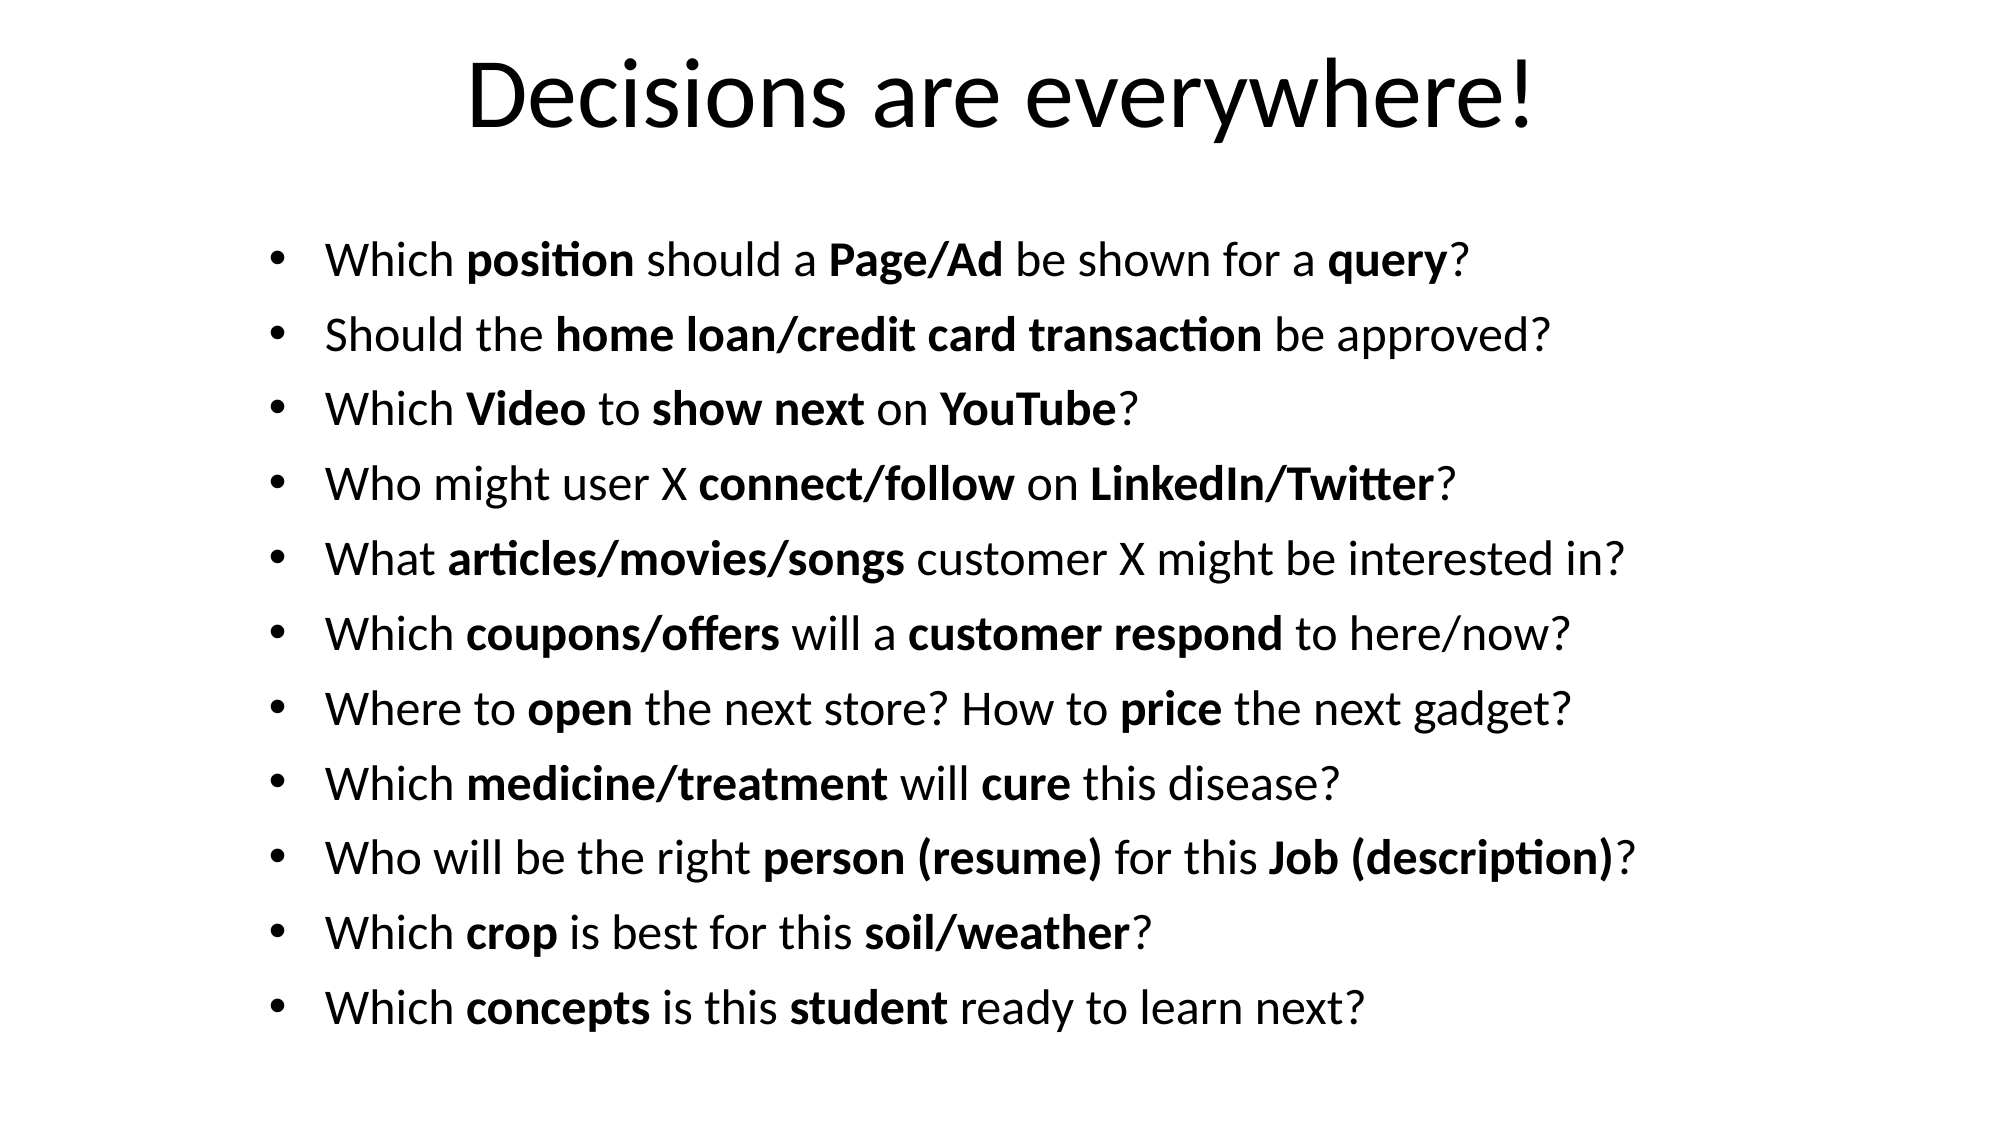

# Decisions are everywhere!
Which position should a Page/Ad be shown for a query?
Should the home loan/credit card transaction be approved?
Which Video to show next on YouTube?
Who might user X connect/follow on LinkedIn/Twitter?
What articles/movies/songs customer X might be interested in?
Which coupons/offers will a customer respond to here/now?
Where to open the next store? How to price the next gadget?
Which medicine/treatment will cure this disease?
Who will be the right person (resume) for this Job (description)?
Which crop is best for this soil/weather?
Which concepts is this student ready to learn next?